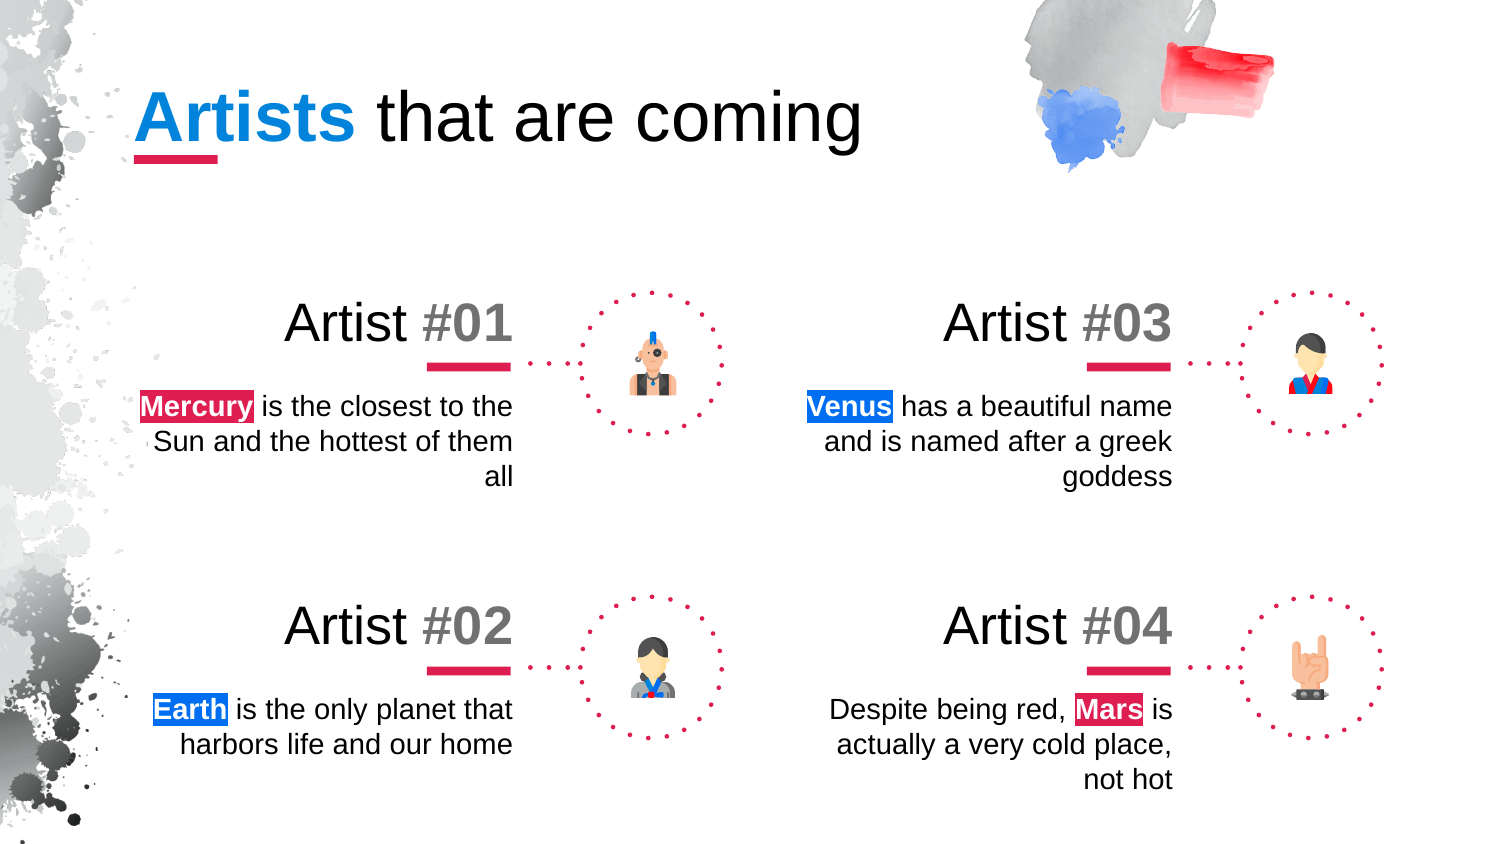

Artists that are coming
# Artist #01
Artist #03

Mercury is the closest to the Sun and the hottest of them all
Venus has a beautiful name and is named after a greek goddess
Artist #02
Artist #04

Earth is the only planet that harbors life and our home
Despite being red, Mars is actually a very cold place, not hot